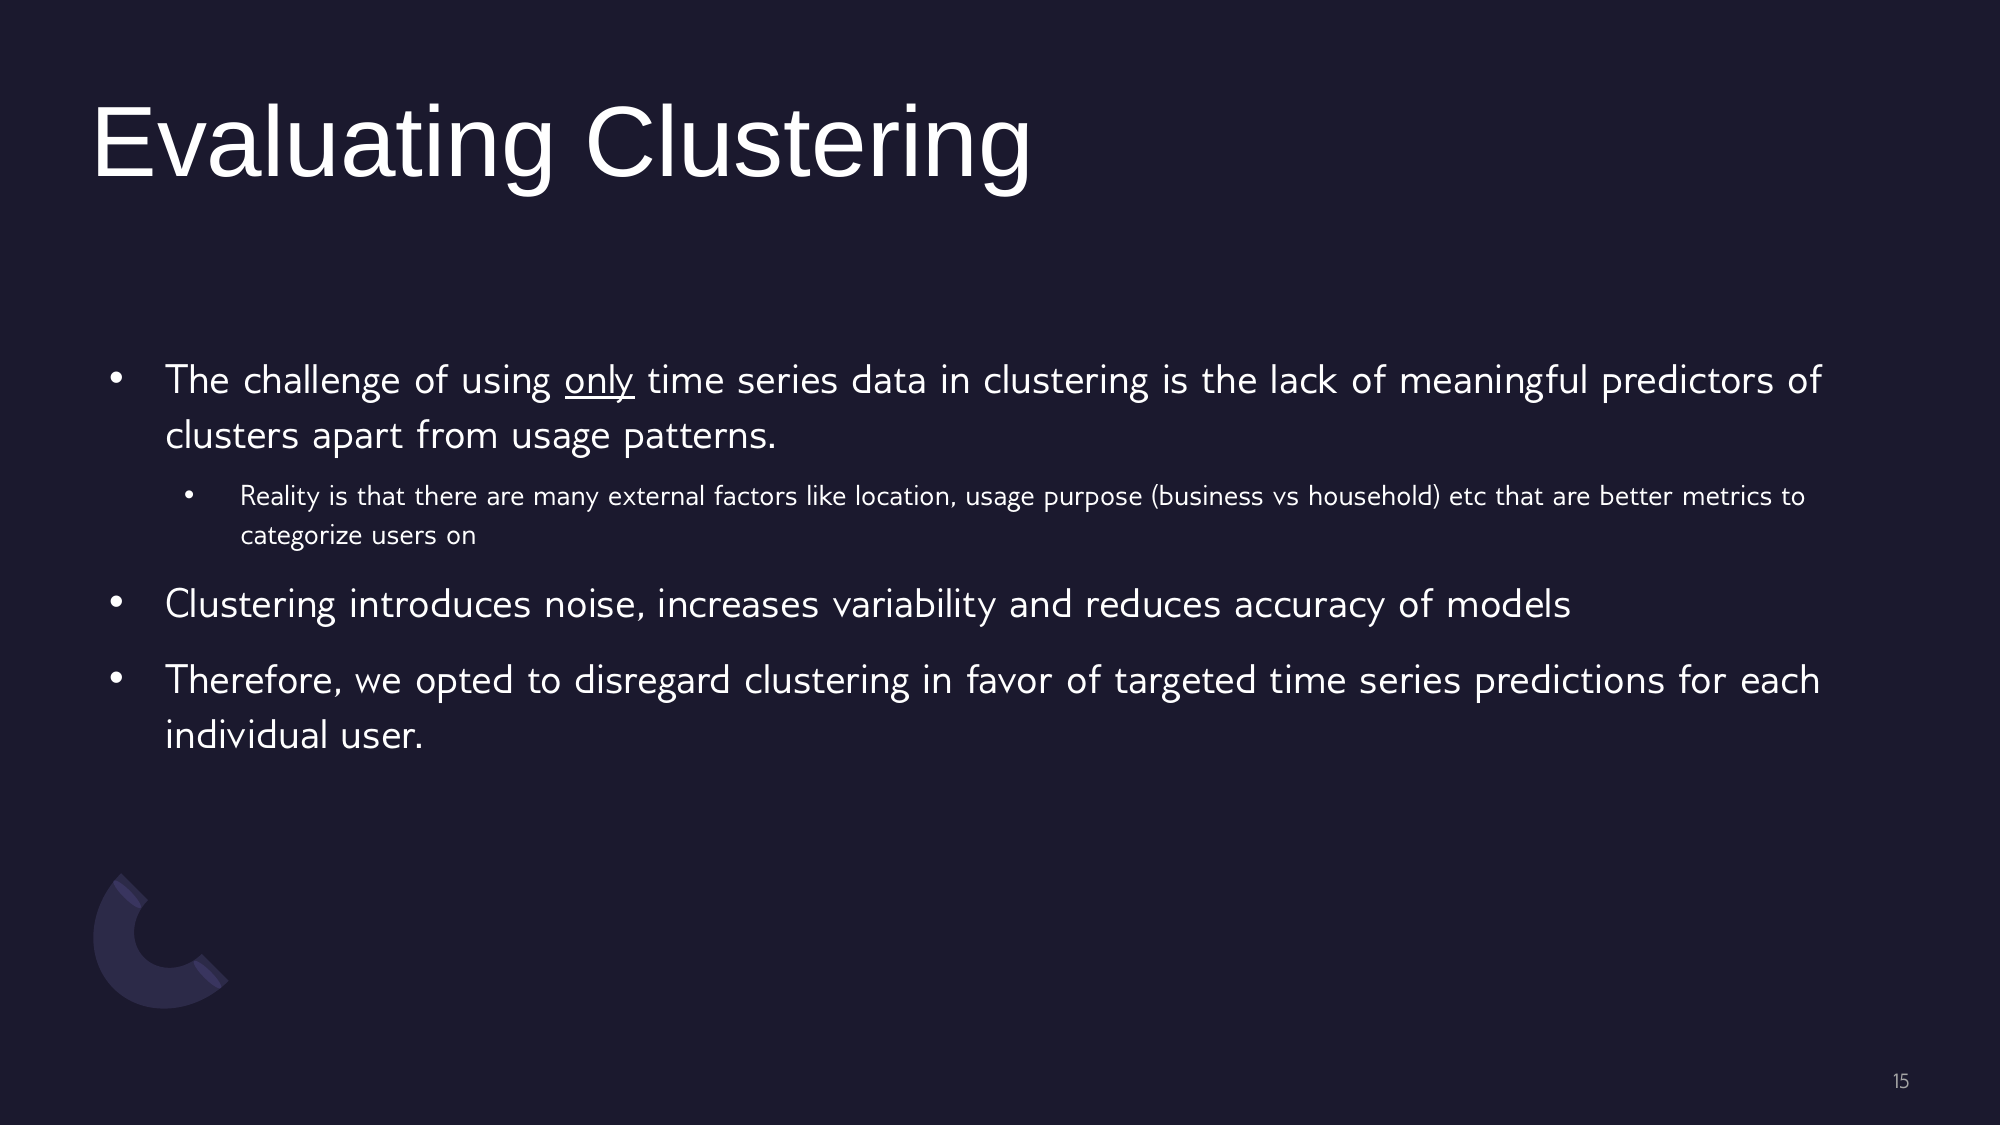

# Evaluating Clustering
The challenge of using only time series data in clustering is the lack of meaningful predictors of clusters apart from usage patterns.
Reality is that there are many external factors like location, usage purpose (business vs household) etc that are better metrics to categorize users on
Clustering introduces noise, increases variability and reduces accuracy of models
Therefore, we opted to disregard clustering in favor of targeted time series predictions for each individual user.
15